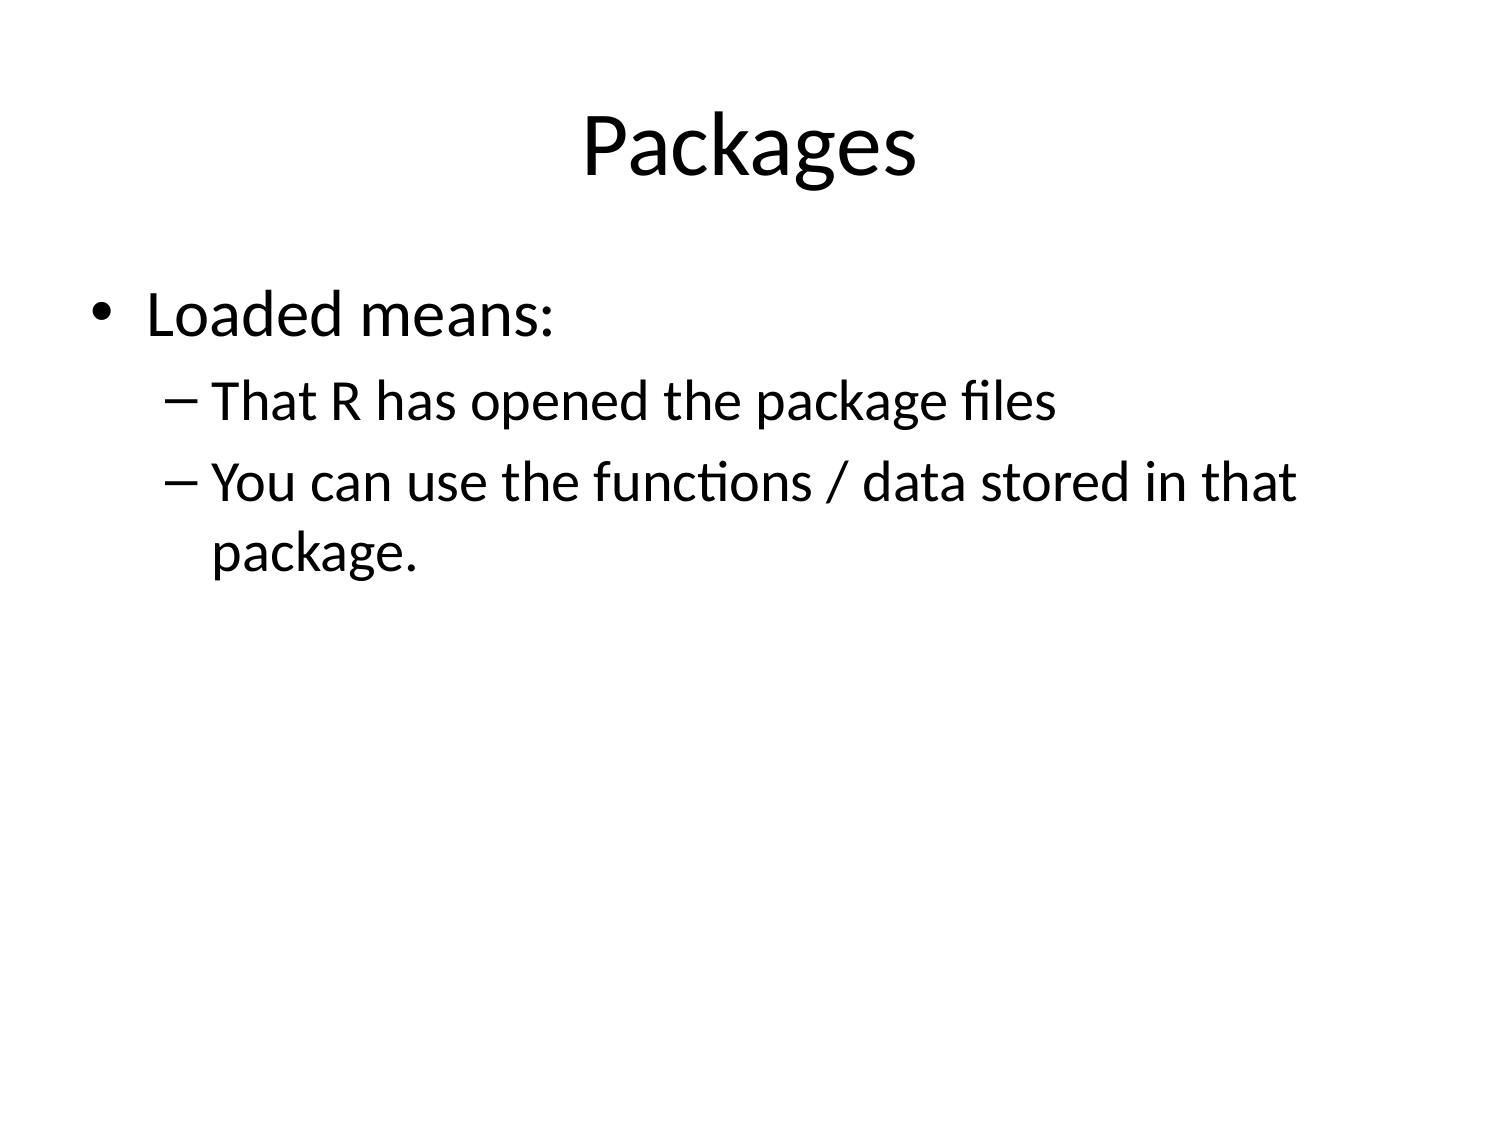

# Packages
Loaded means:
That R has opened the package files
You can use the functions / data stored in that package.